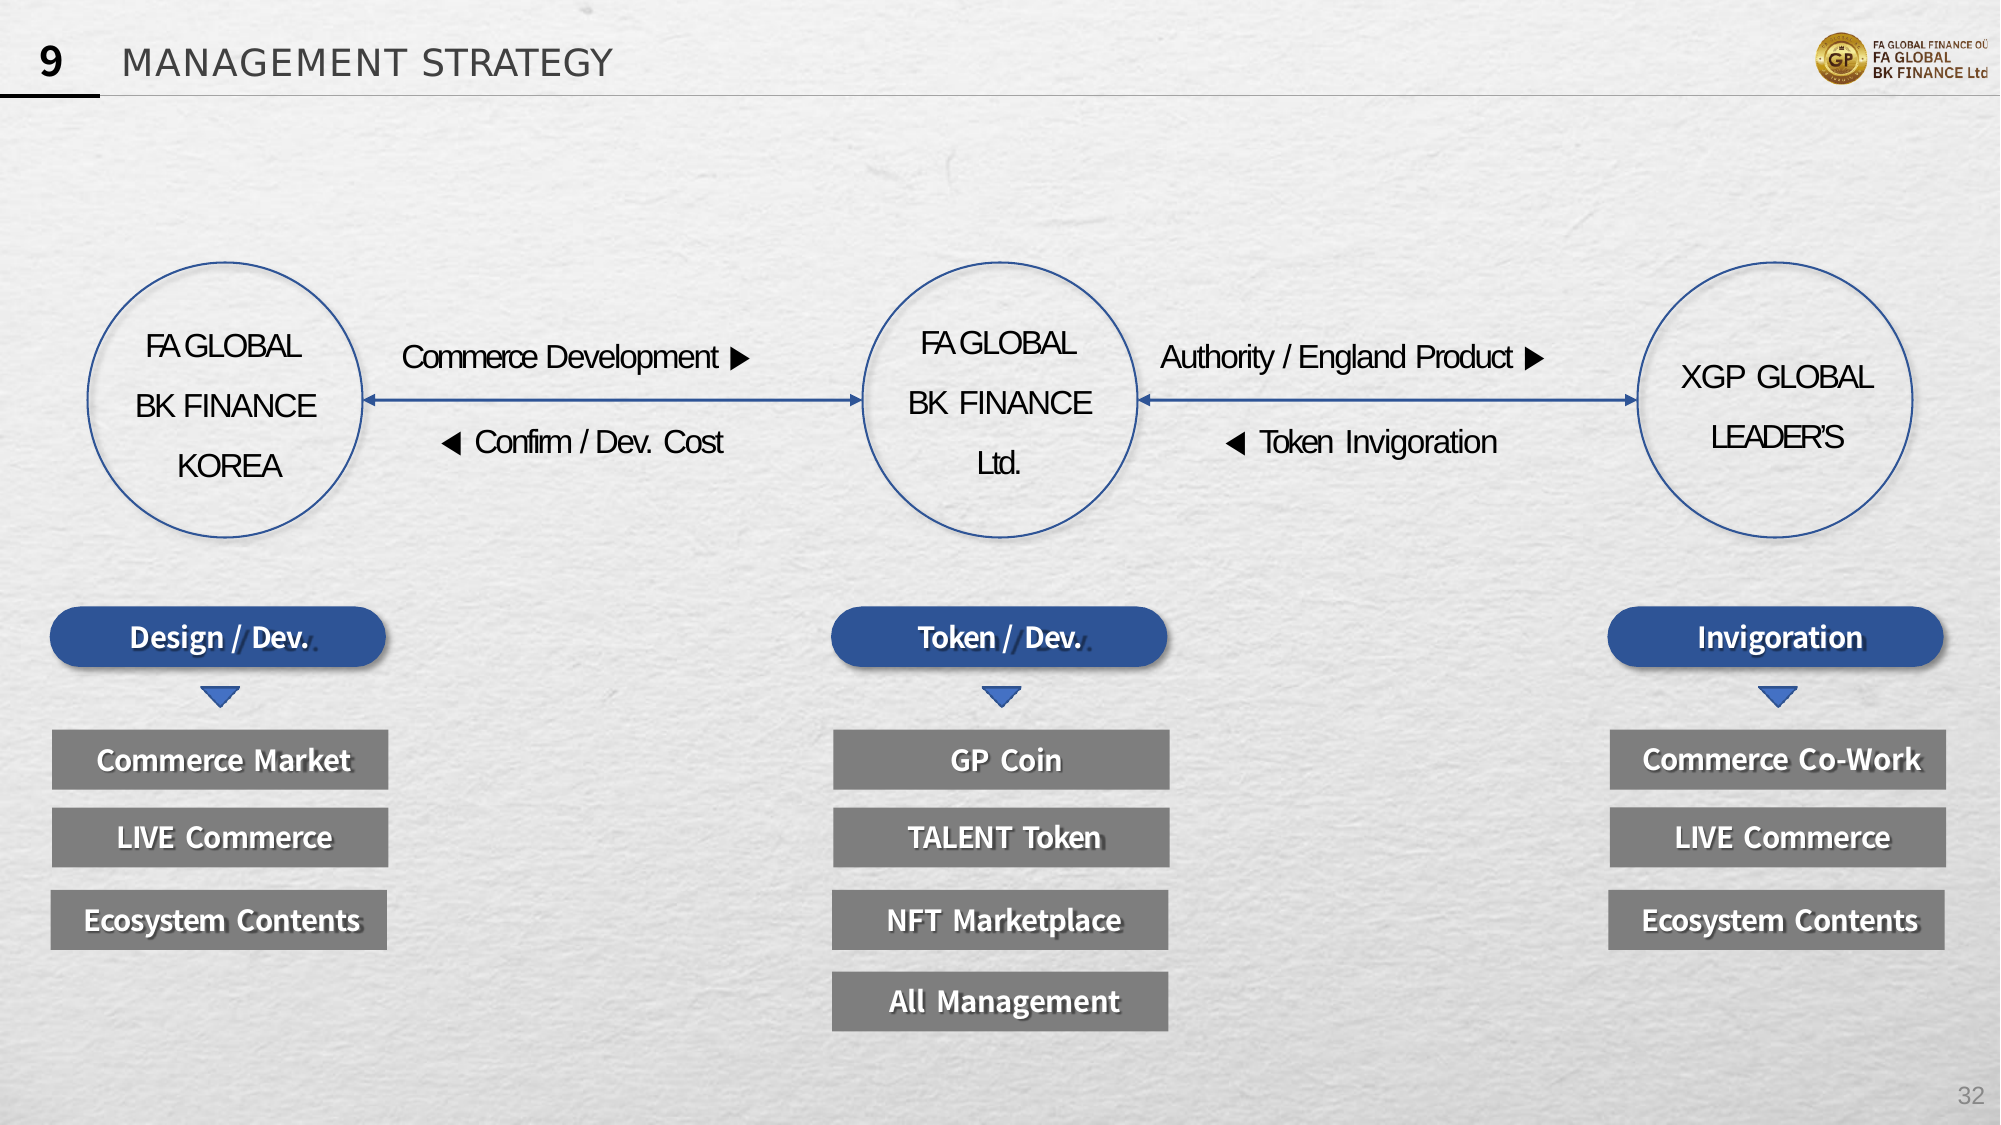

# 9	MANAGEMENT STRATEGY

FA GLOBAL  BK FINANCE
Ltd.
FA GLOBAL  BK FINANCE  KOREA
XGP GLOBAL
LEADER’S
Commerce Development ▶
Authority / England Product ▶

◀ Confirm / Dev. Cost
◀ Token Invigoration

Invigoration
Design / Dev.
Token / Dev.

Commerce Market
GP Coin

Commerce Co-Work

LIVE Commerce

LIVE Commerce

TALENT Token

Ecosystem Contents

NFT Marketplace

Ecosystem Contents
All Management
32